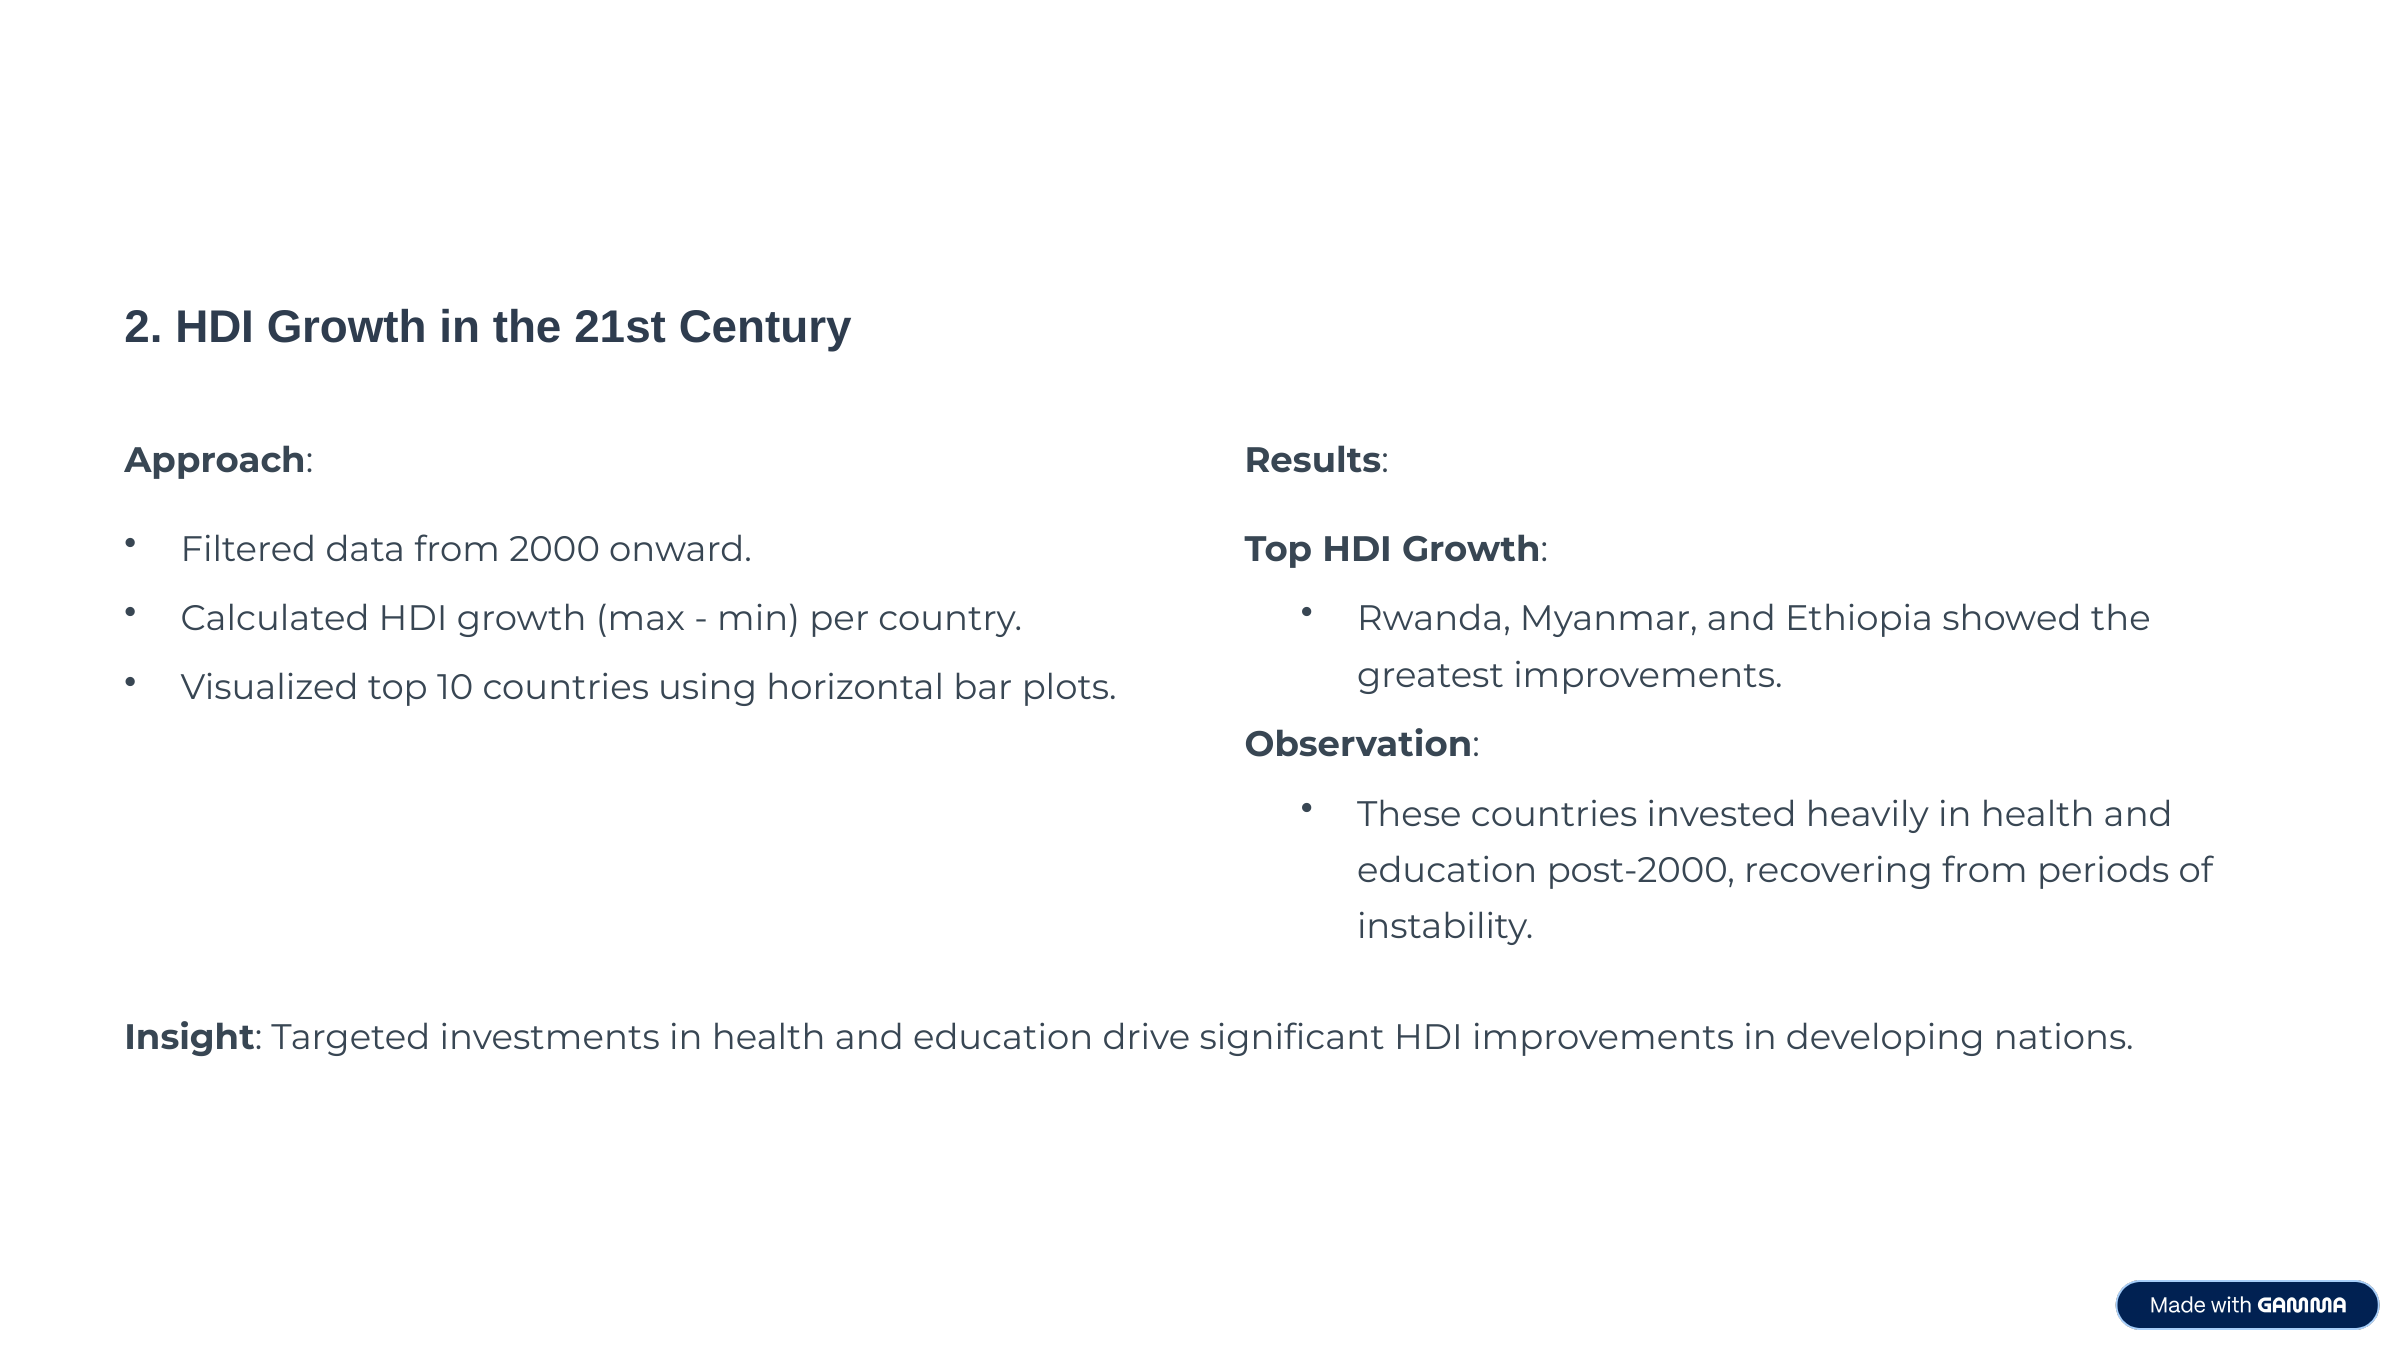

2. HDI Growth in the 21st Century
Approach:
Results:
Filtered data from 2000 onward.
Top HDI Growth:
Calculated HDI growth (max - min) per country.
Rwanda, Myanmar, and Ethiopia showed the greatest improvements.
Visualized top 10 countries using horizontal bar plots.
Observation:
These countries invested heavily in health and education post-2000, recovering from periods of instability.
Insight: Targeted investments in health and education drive significant HDI improvements in developing nations.